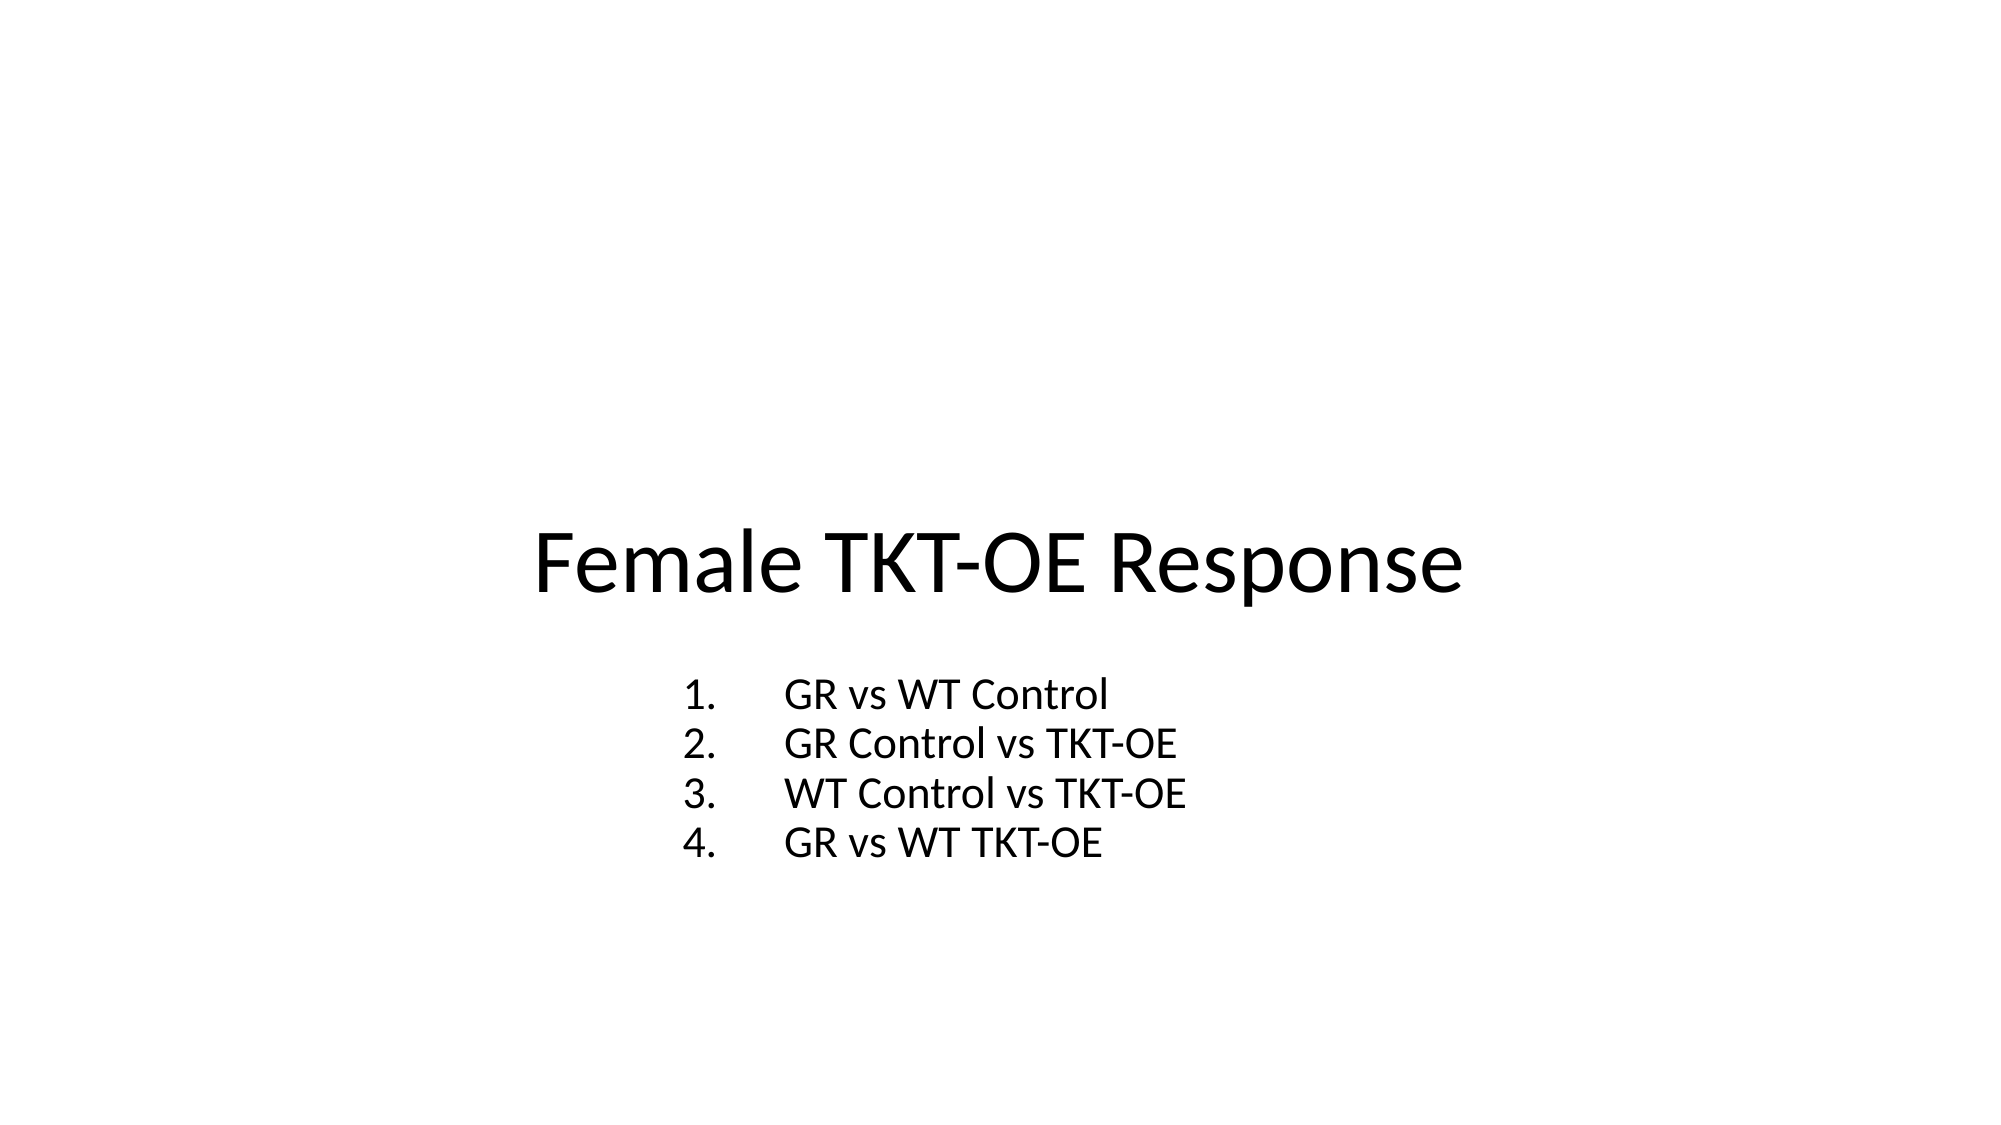

# Female TKT-OE Response
GR vs WT Control
GR Control vs TKT-OE
WT Control vs TKT-OE
GR vs WT TKT-OE